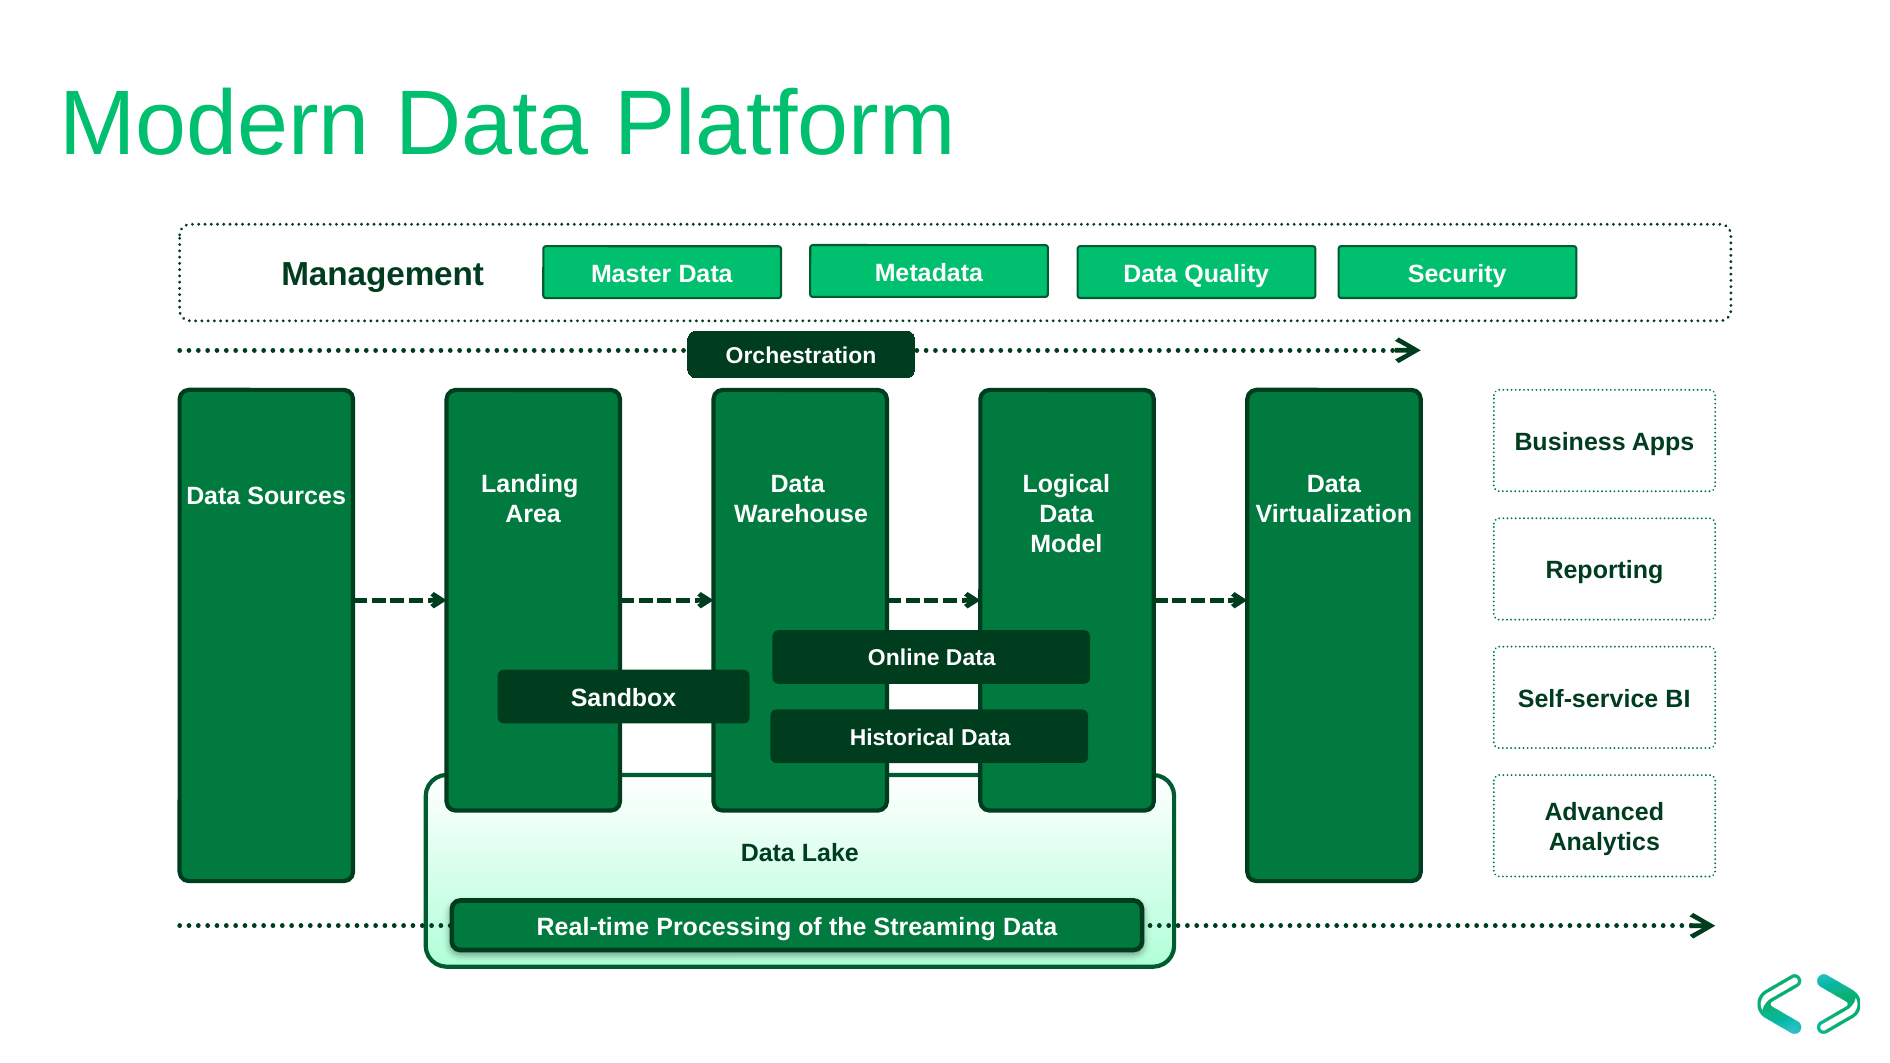

# Modern Data Platform

Management
Metadata
Data Quality
Security
Master Data
Orchestration
Business Apps

Logical
Data
Model
Landing
Area
Data
Warehouse
Data
Virtualization
Data Sources
Reporting

Online Data
Self-service BI
Sandbox

Historical Data

Advanced Analytics
Data Lake
Real-time Processing of the Streaming Data